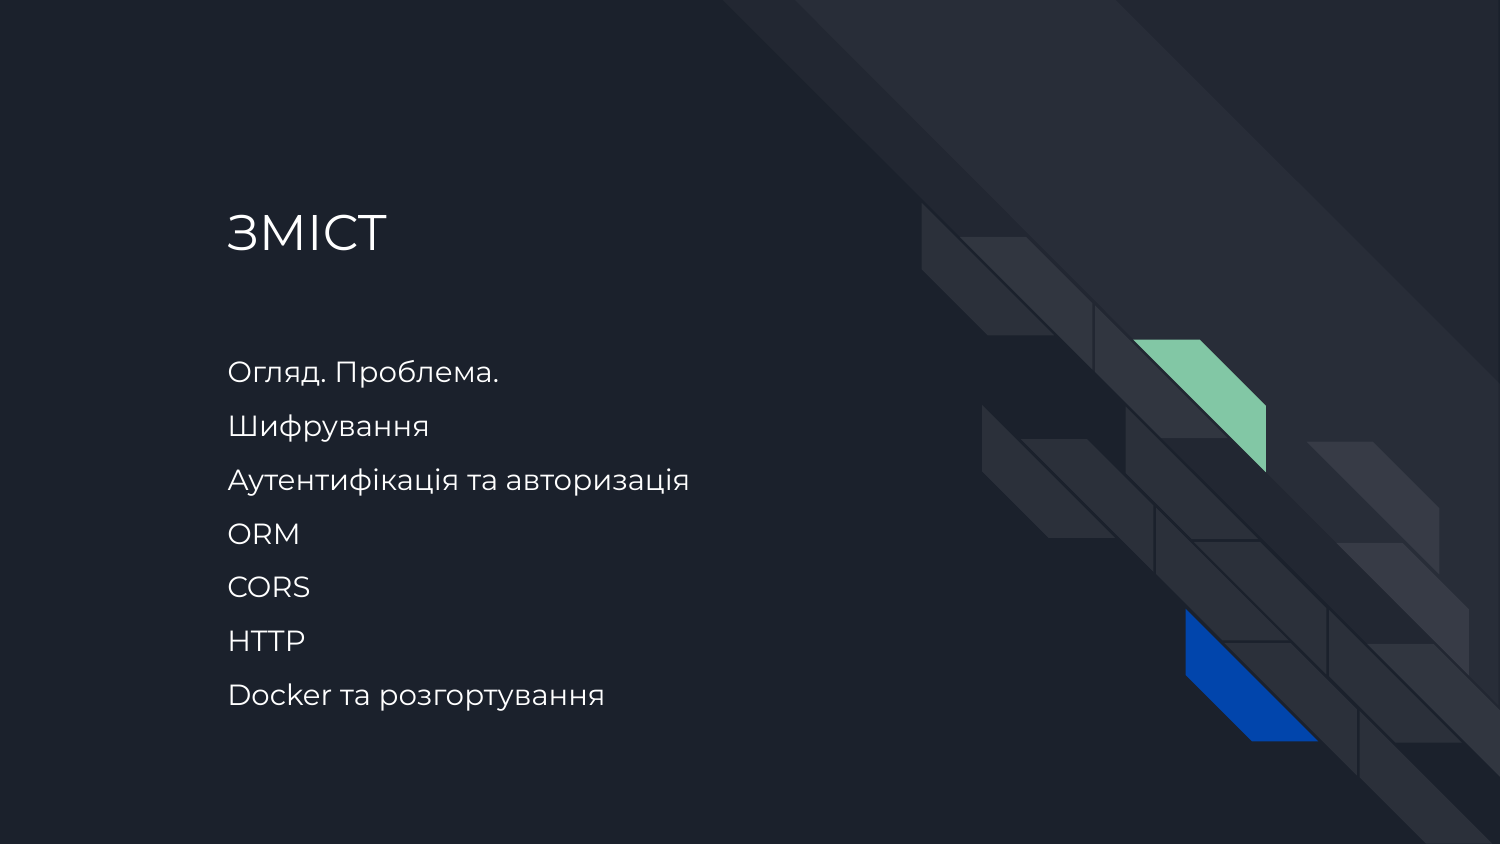

ЗМІСТ
Огляд. Проблема.
Шифрування
Аутентифікація та авторизація
ORM
CORS
HTTP
Docker та розгортування